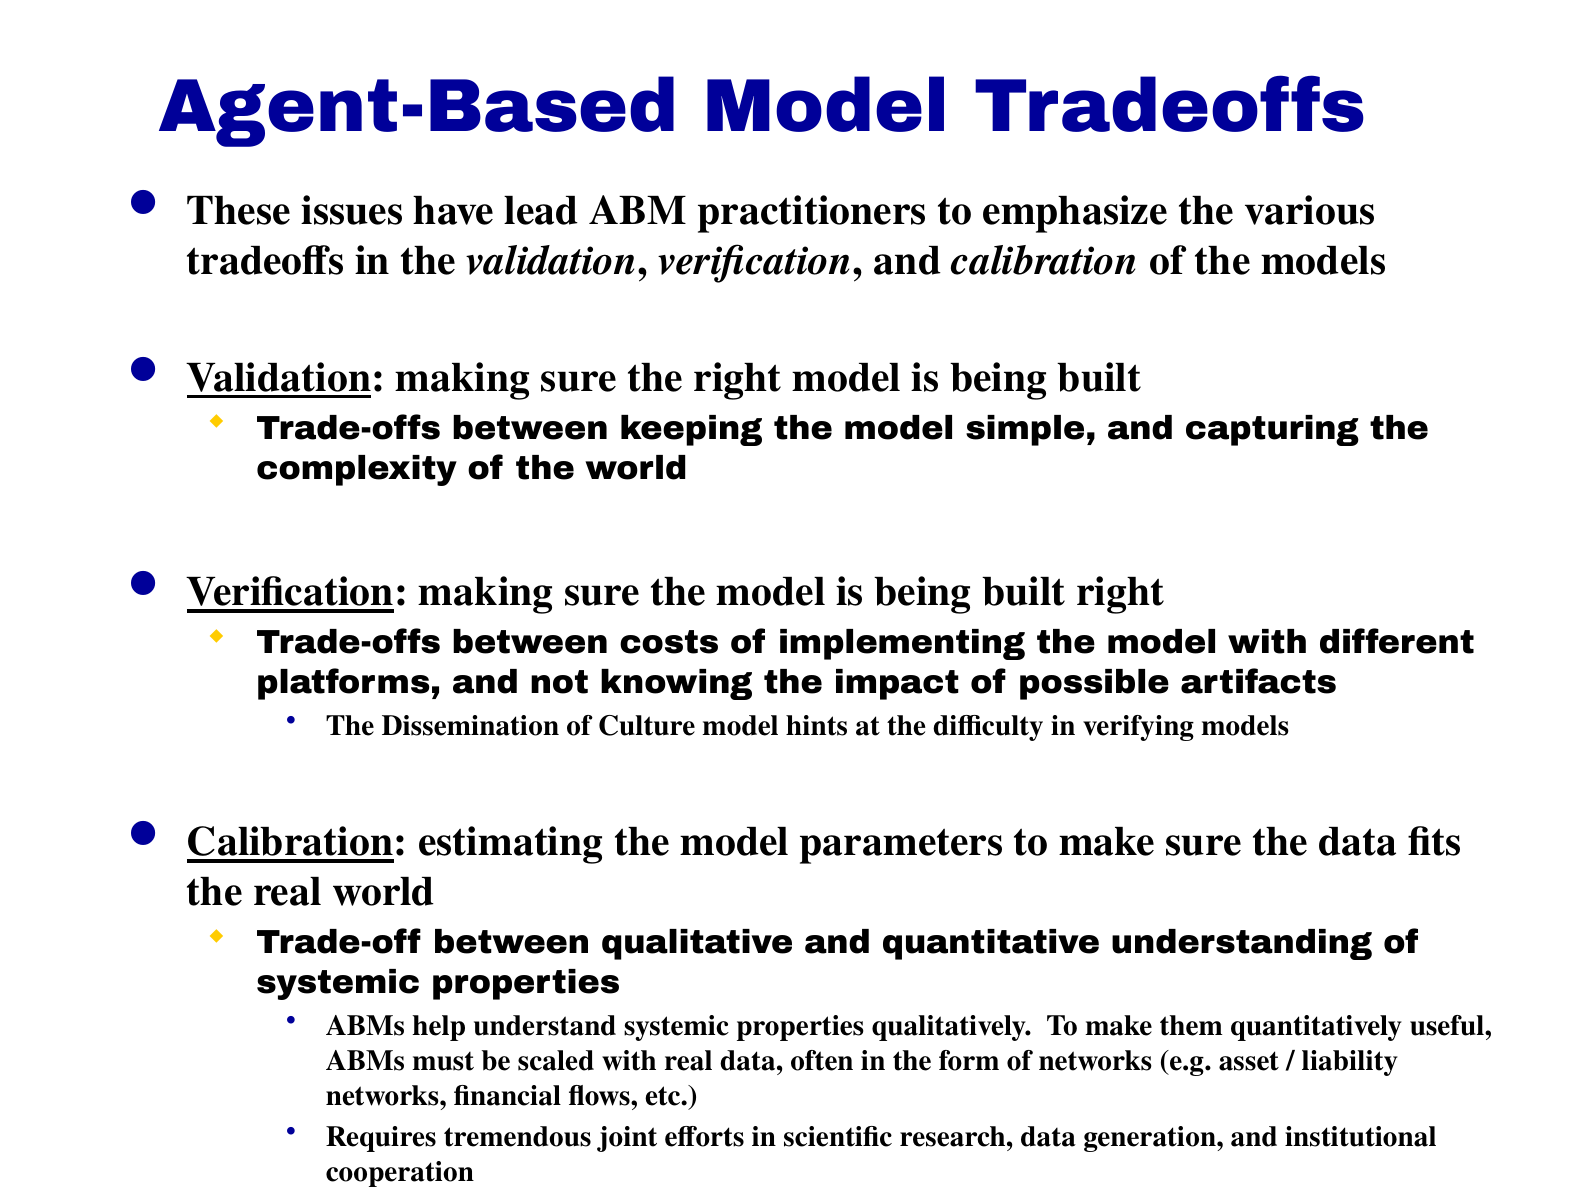

# Agent-Based Model Tradeoffs
These issues have lead ABM practitioners to emphasize the various tradeoffs in the validation, verification, and calibration of the models

Validation: making sure the right model is being built
Trade-offs between keeping the model simple, and capturing the complexity of the world

Verification: making sure the model is being built right
Trade-offs between costs of implementing the model with different platforms, and not knowing the impact of possible artifacts
The Dissemination of Culture model hints at the difficulty in verifying models

Calibration: estimating the model parameters to make sure the data fits the real world
Trade-off between qualitative and quantitative understanding of systemic properties
ABMs help understand systemic properties qualitatively.  To make them quantitatively useful, ABMs must be scaled with real data, often in the form of networks (e.g. asset / liability networks, financial flows, etc.)
Requires tremendous joint efforts in scientific research, data generation, and institutional cooperation